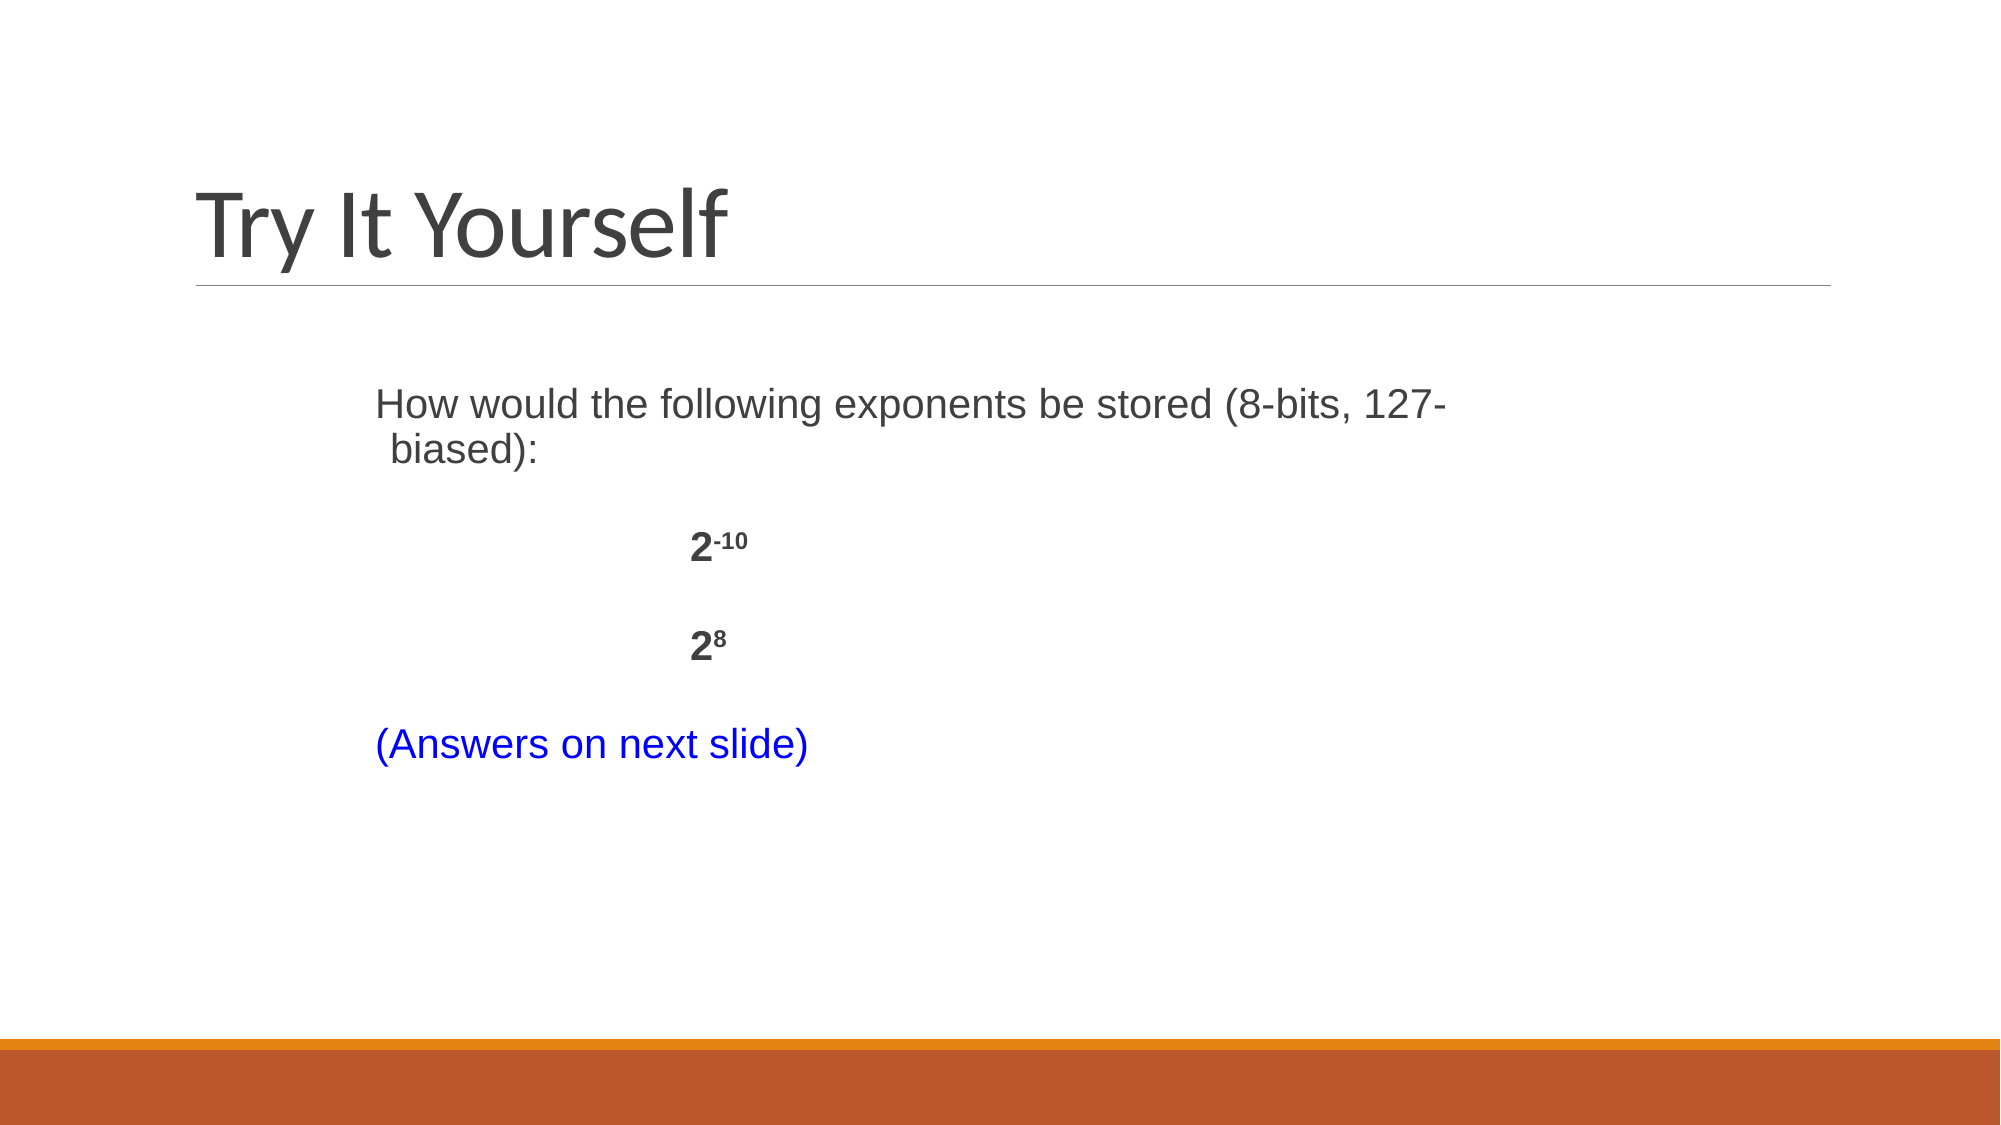

# Try It Yourself
How would the following exponents be stored (8-bits, 127-biased):

			2-10

			28

(Answers on next slide)